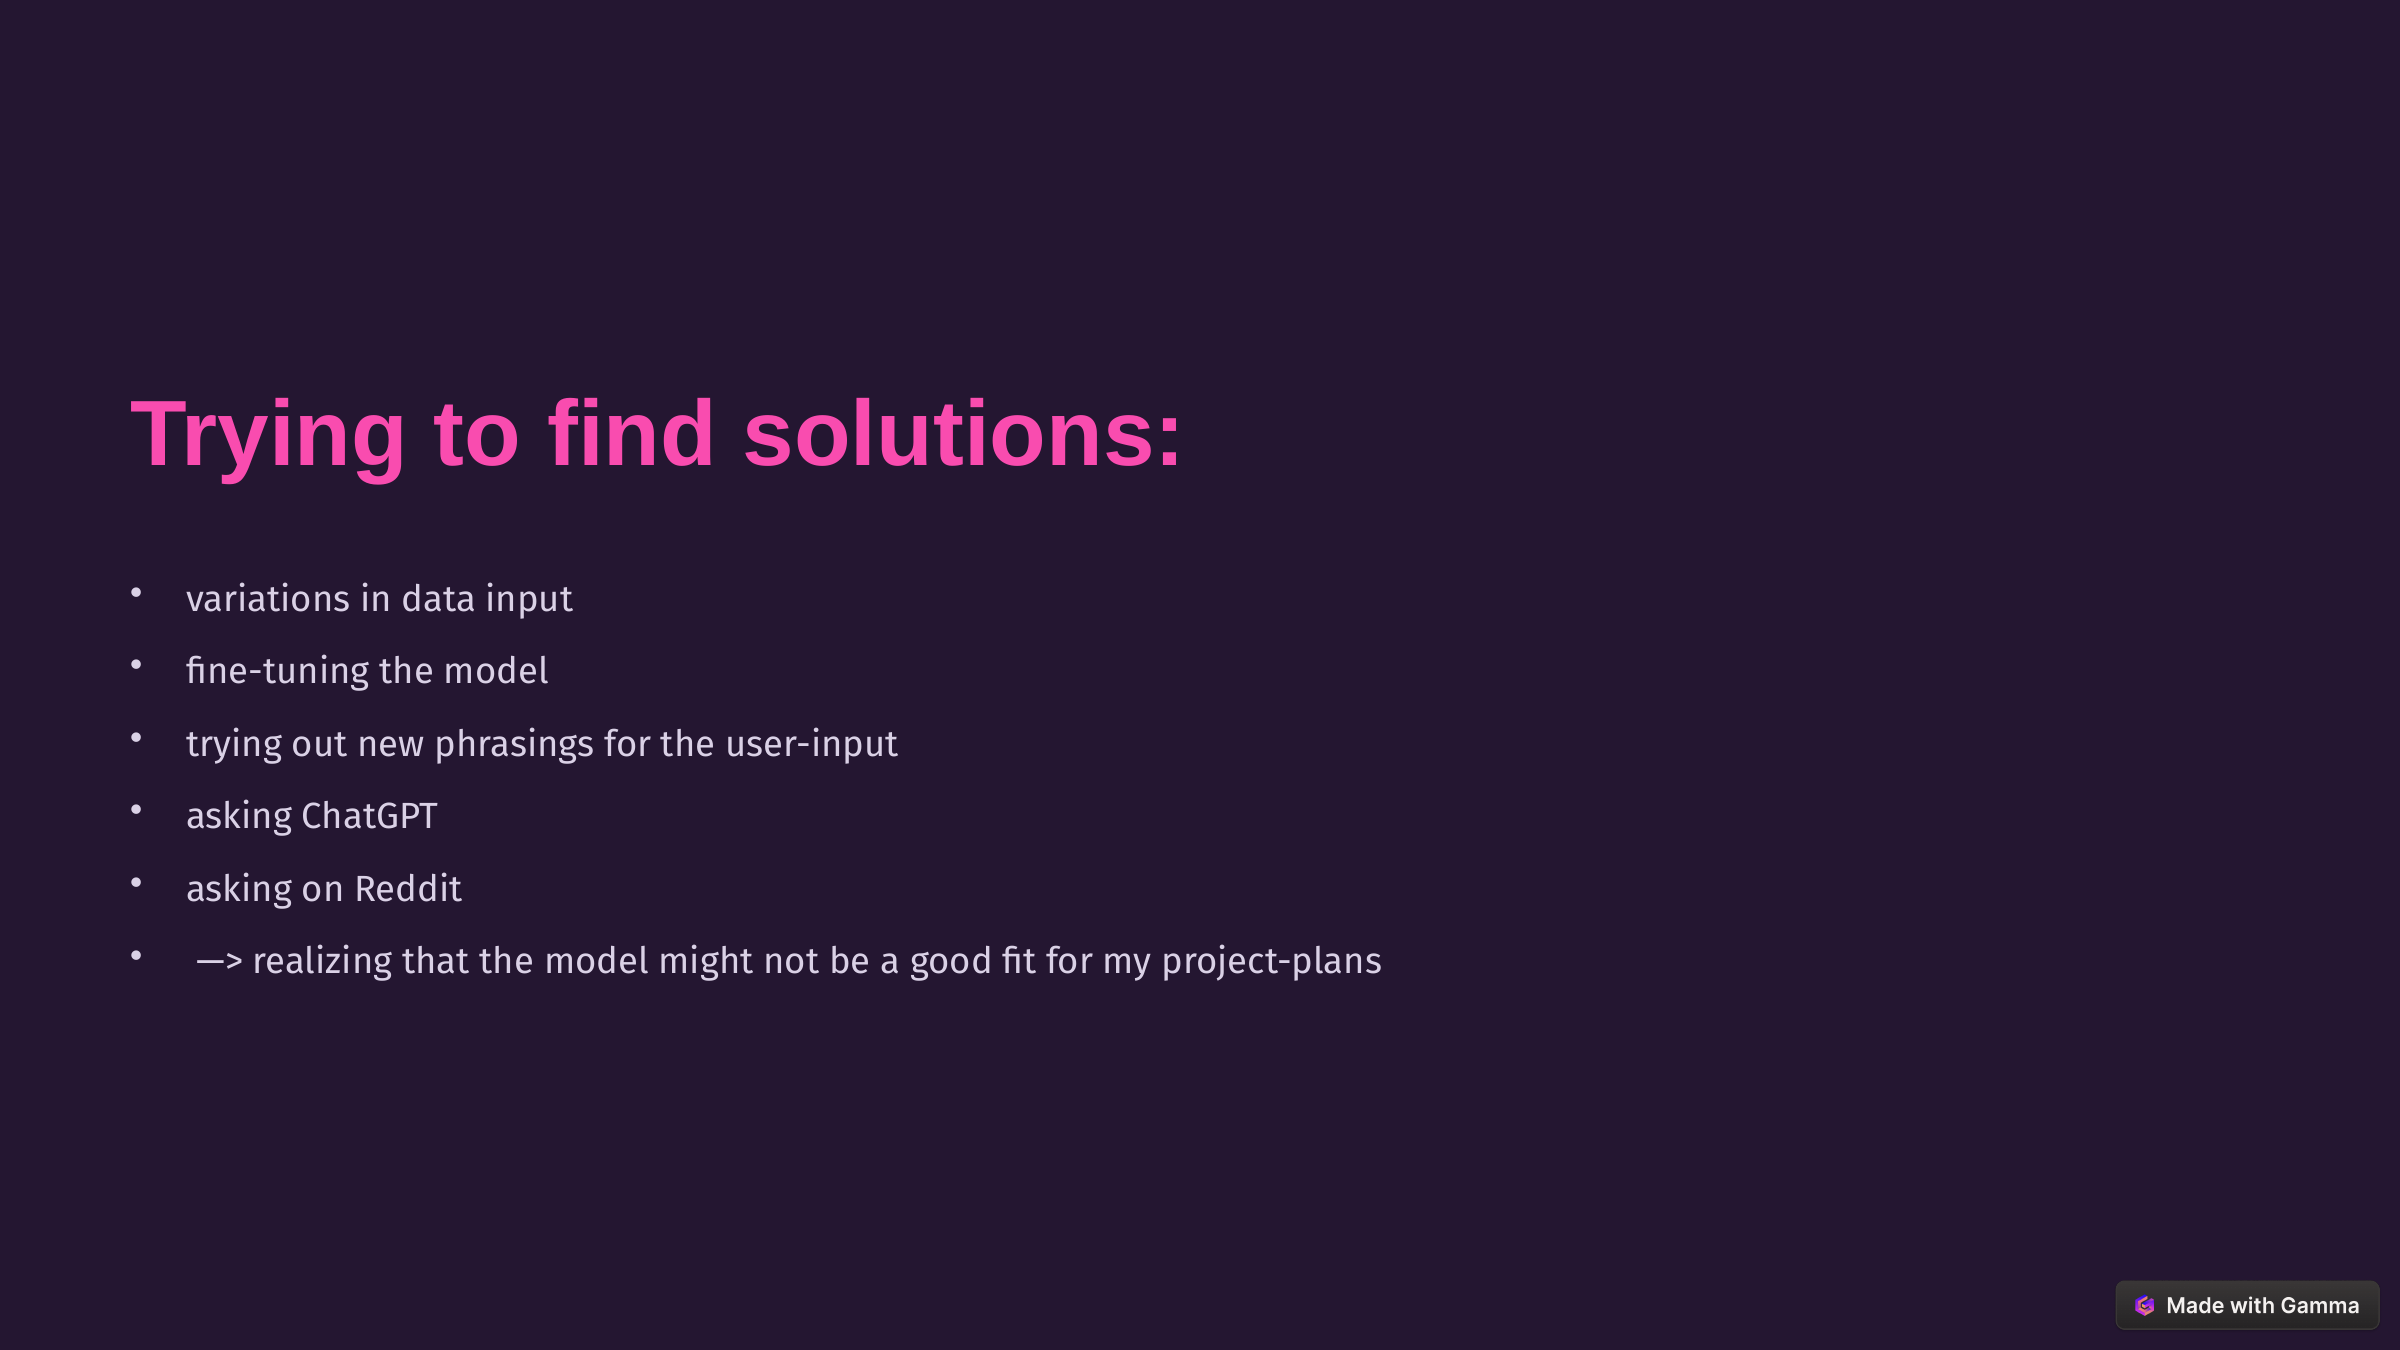

Trying to find solutions:
variations in data input
fine-tuning the model
trying out new phrasings for the user-input
asking ChatGPT
asking on Reddit
 —> realizing that the model might not be a good fit for my project-plans